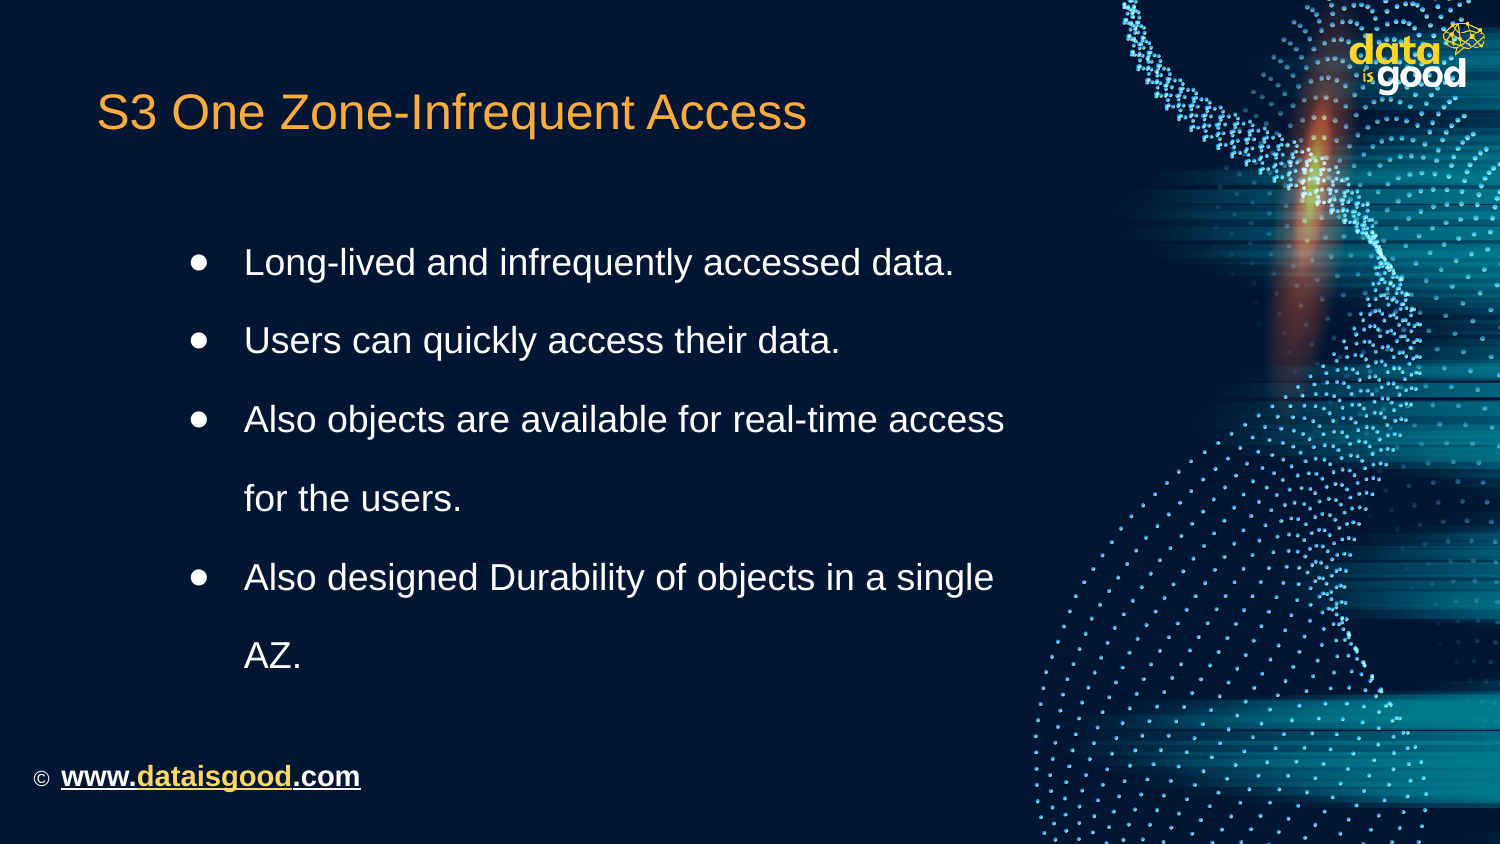

# S3 One Zone-Infrequent Access
Long-lived and infrequently accessed data.
Users can quickly access their data.
Also objects are available for real-time access for the users.
Also designed Durability of objects in a single AZ.